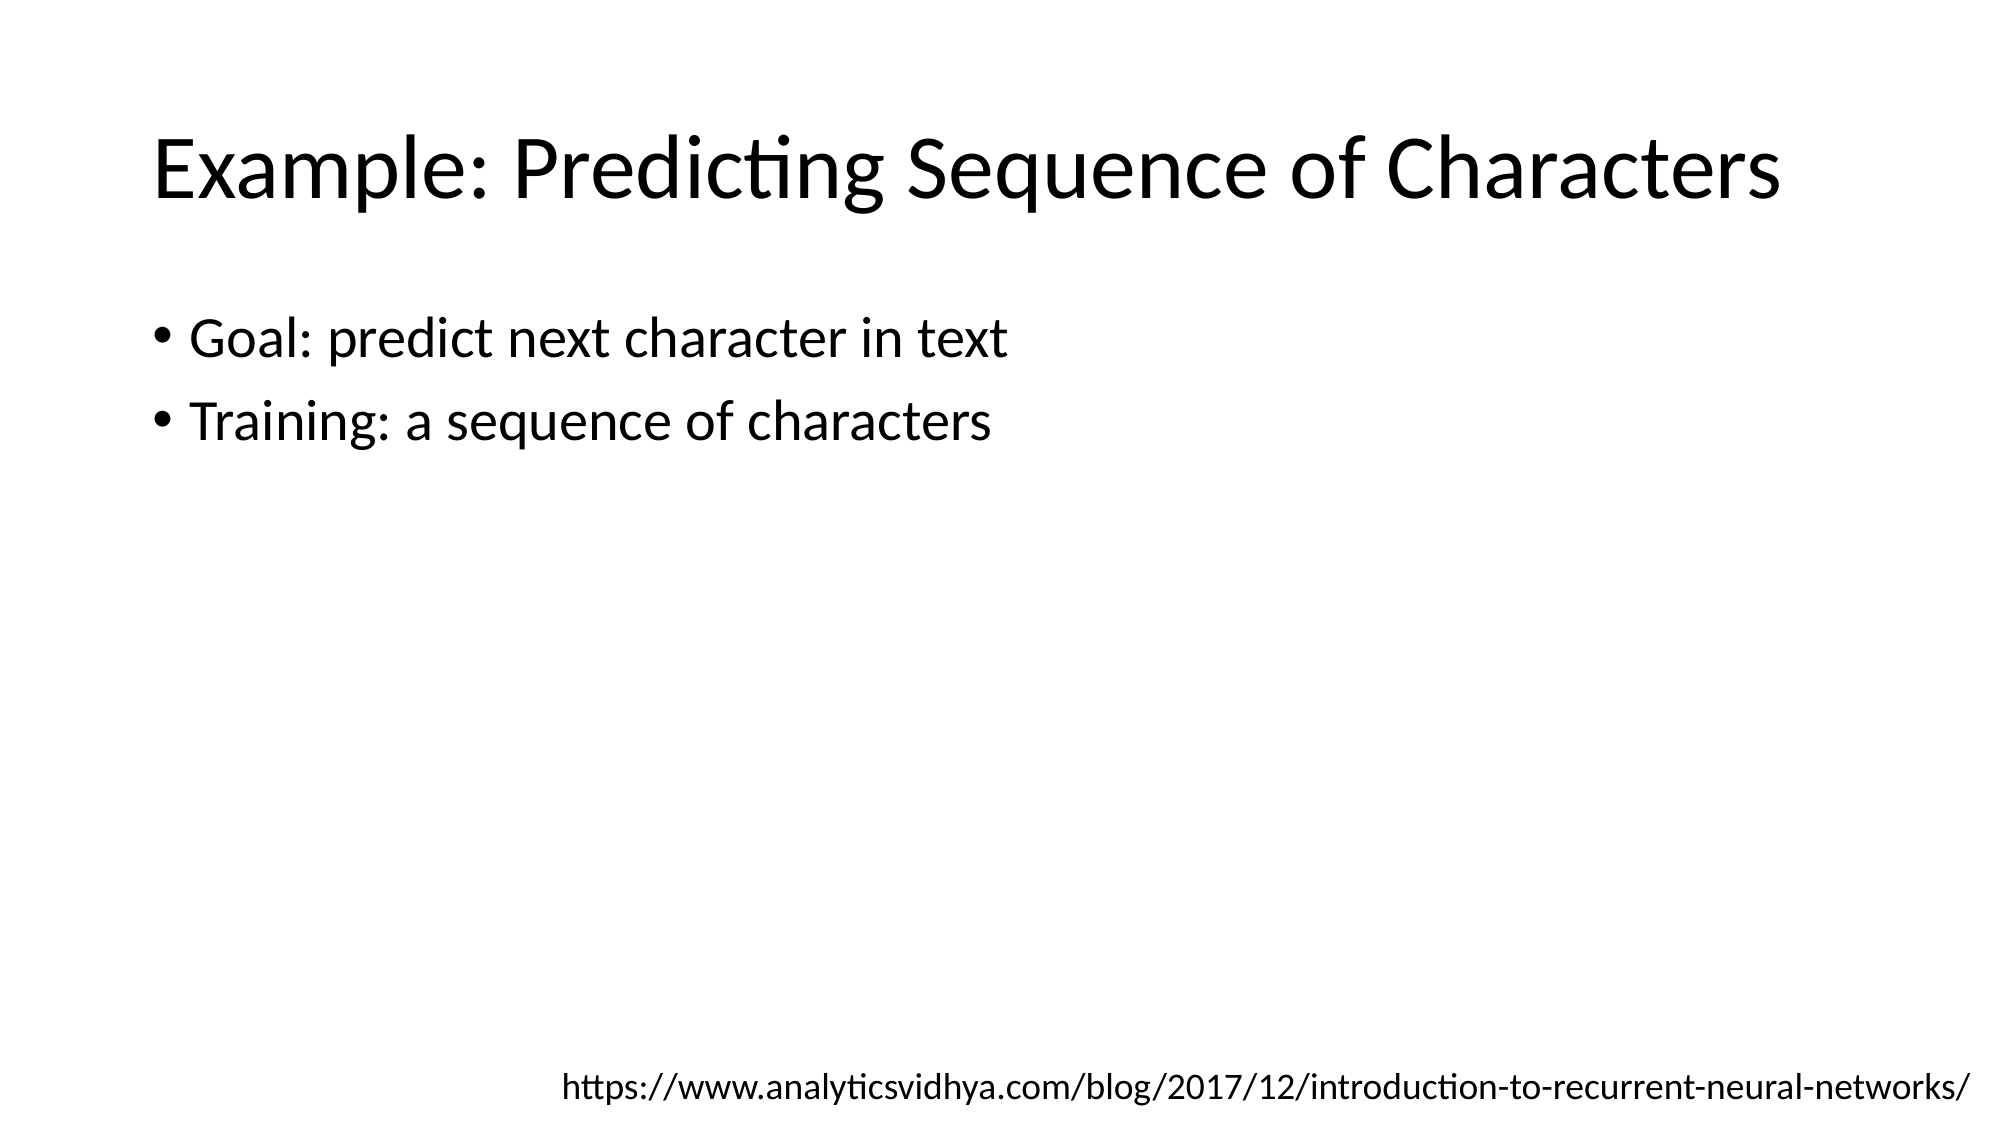

# Example: Predicting Sequence of Characters
Goal: predict next character in text
Training: a sequence of characters

https://www.analyticsvidhya.com/blog/2017/12/introduction-to-recurrent-neural-networks/